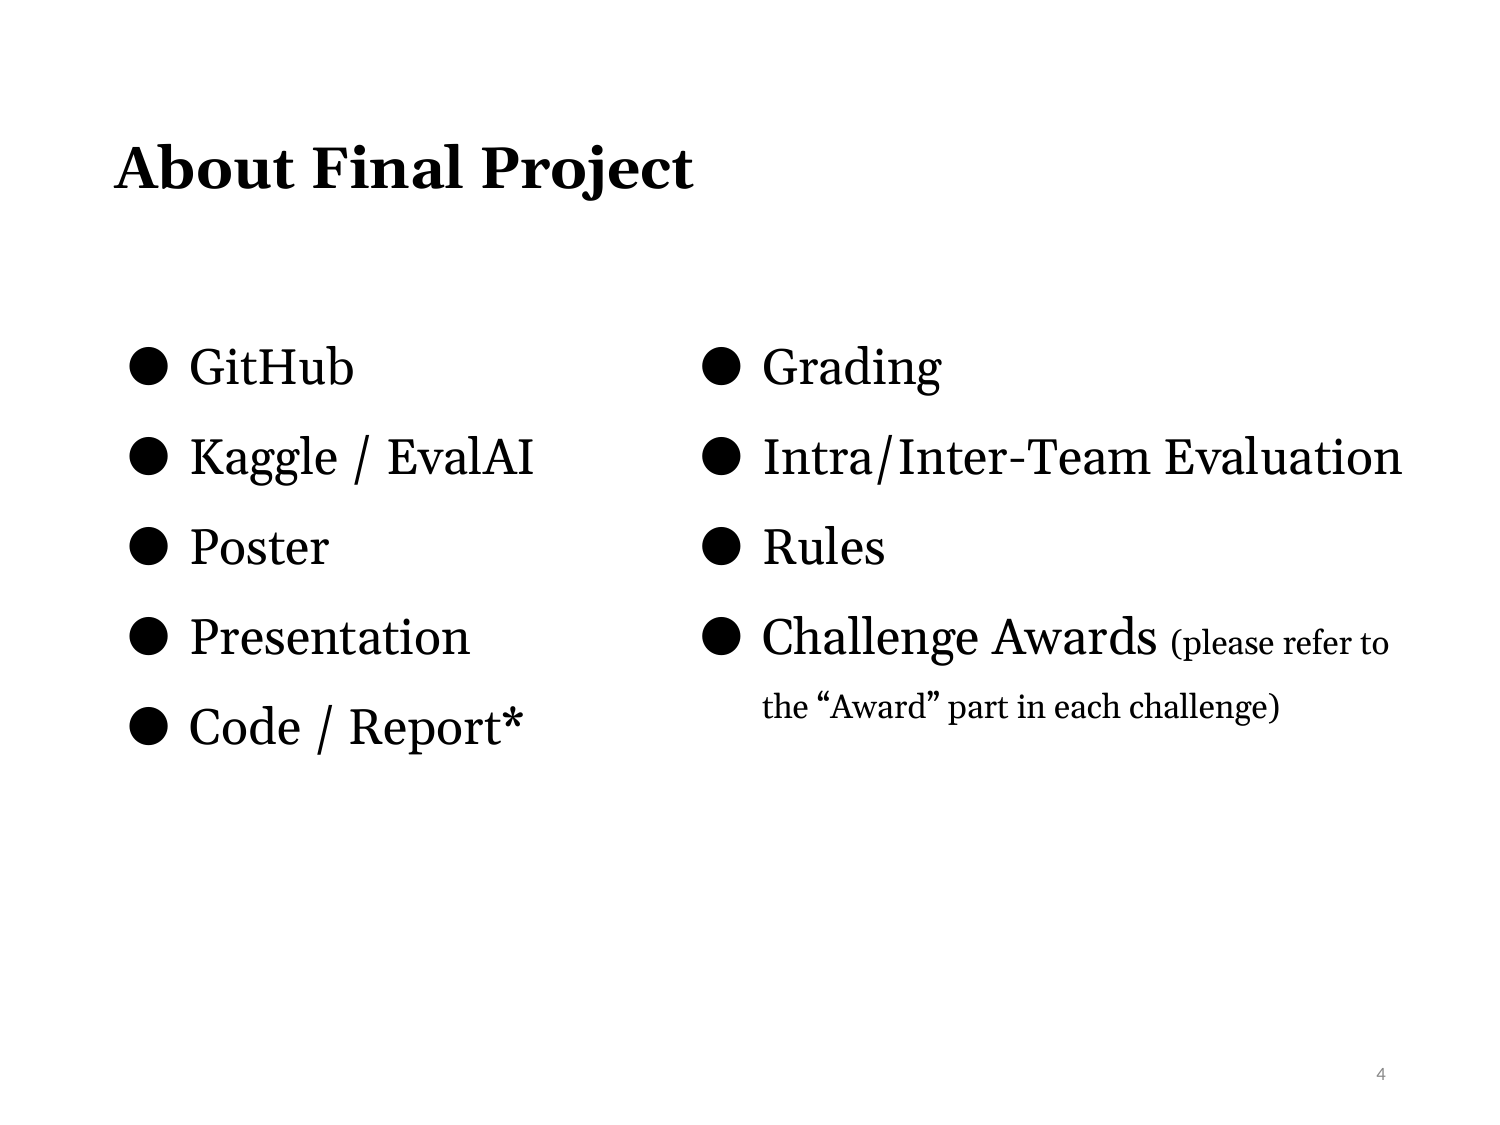

# About Final Project
GitHub
Kaggle / EvalAI
Poster
Presentation
Code / Report*
Grading
Intra/Inter-Team Evaluation
Rules
Challenge Awards (please refer to the “Award” part in each challenge)
4